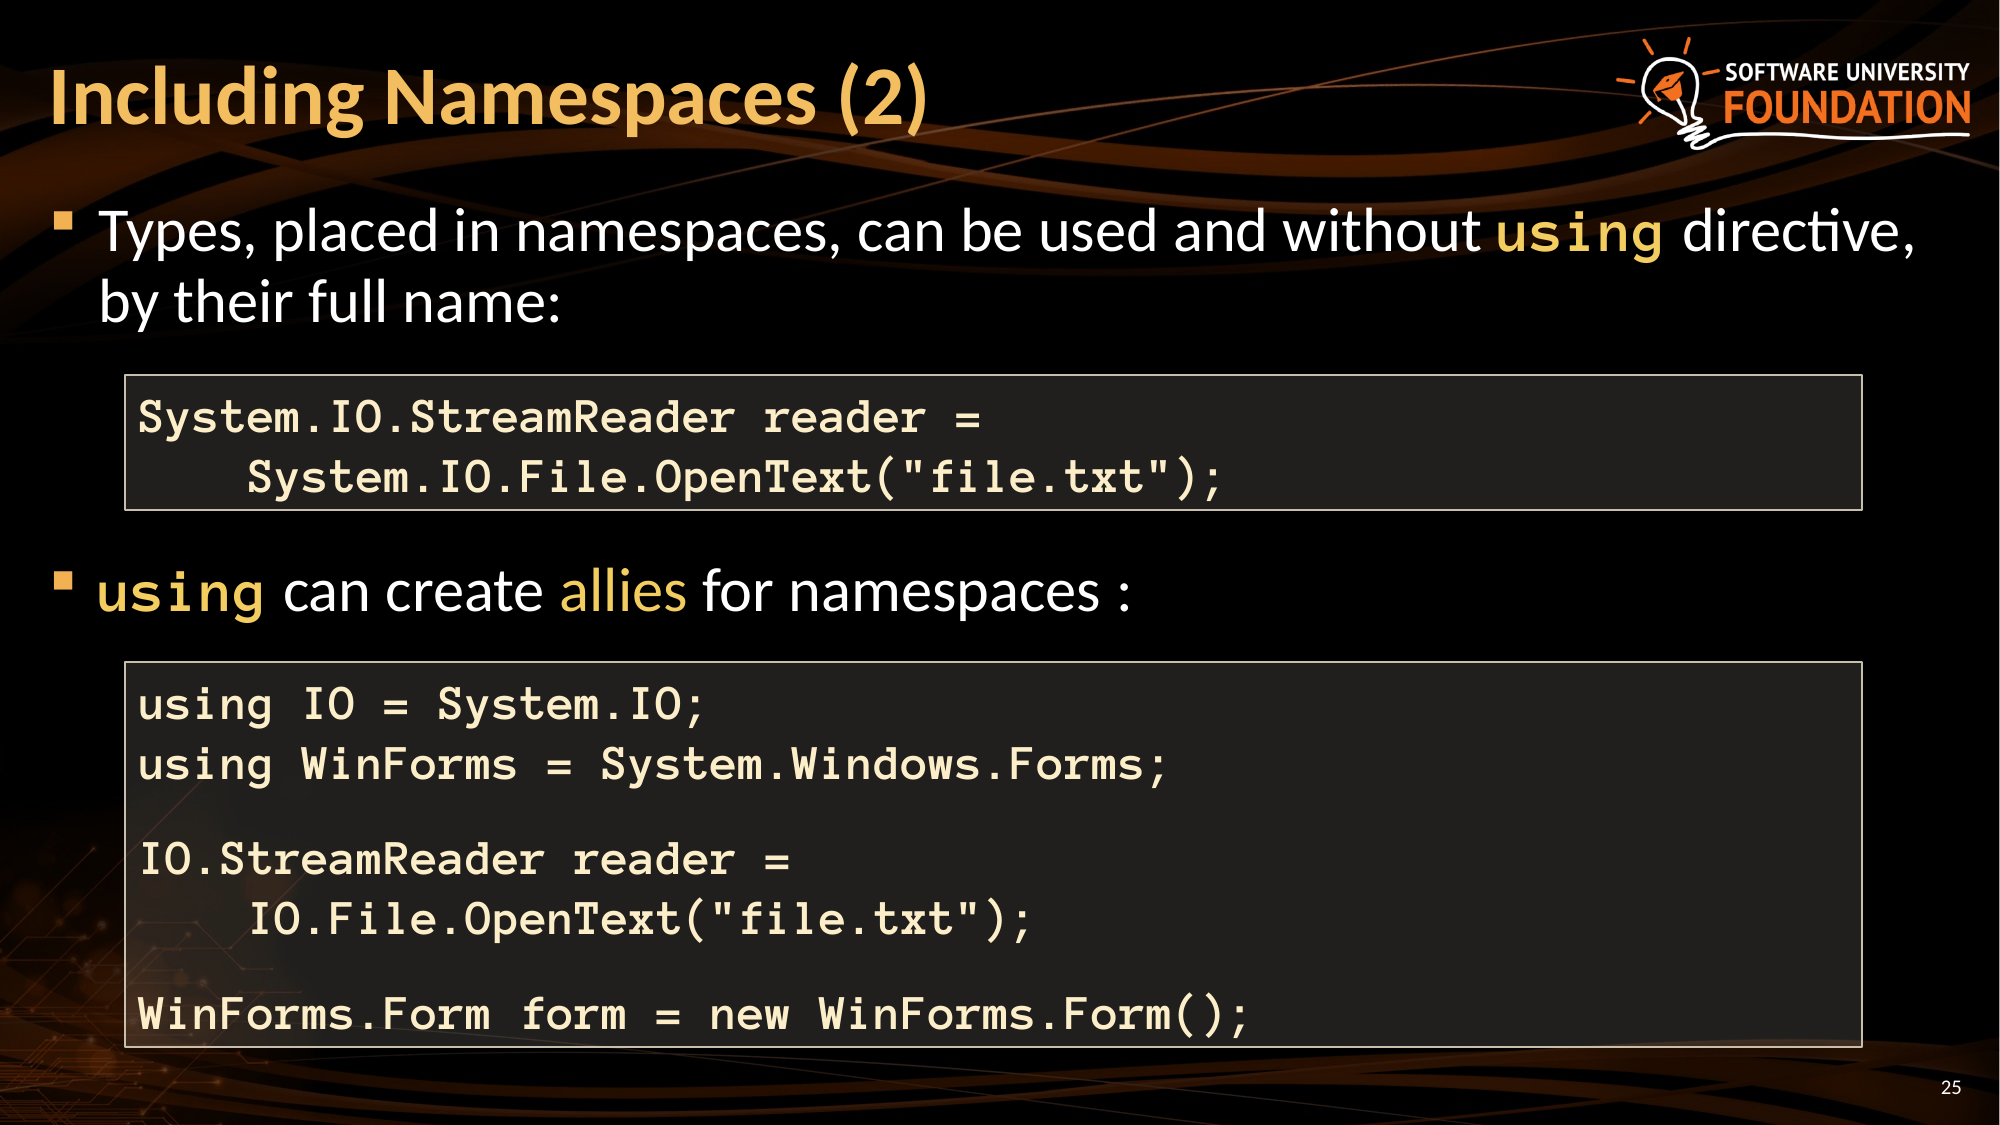

# Including Namespaces (2)
Types, placed in namespaces, can be used and without using directive, by their full name:

using can create allies for namespaces :
System.IO.StreamReader reader =
    System.IO.File.OpenText("file.txt");
using IO = System.IO;
using WinForms = System.Windows.Forms;
IO.StreamReader reader =
    IO.File.OpenText("file.txt");
WinForms.Form form = new WinForms.Form();
25